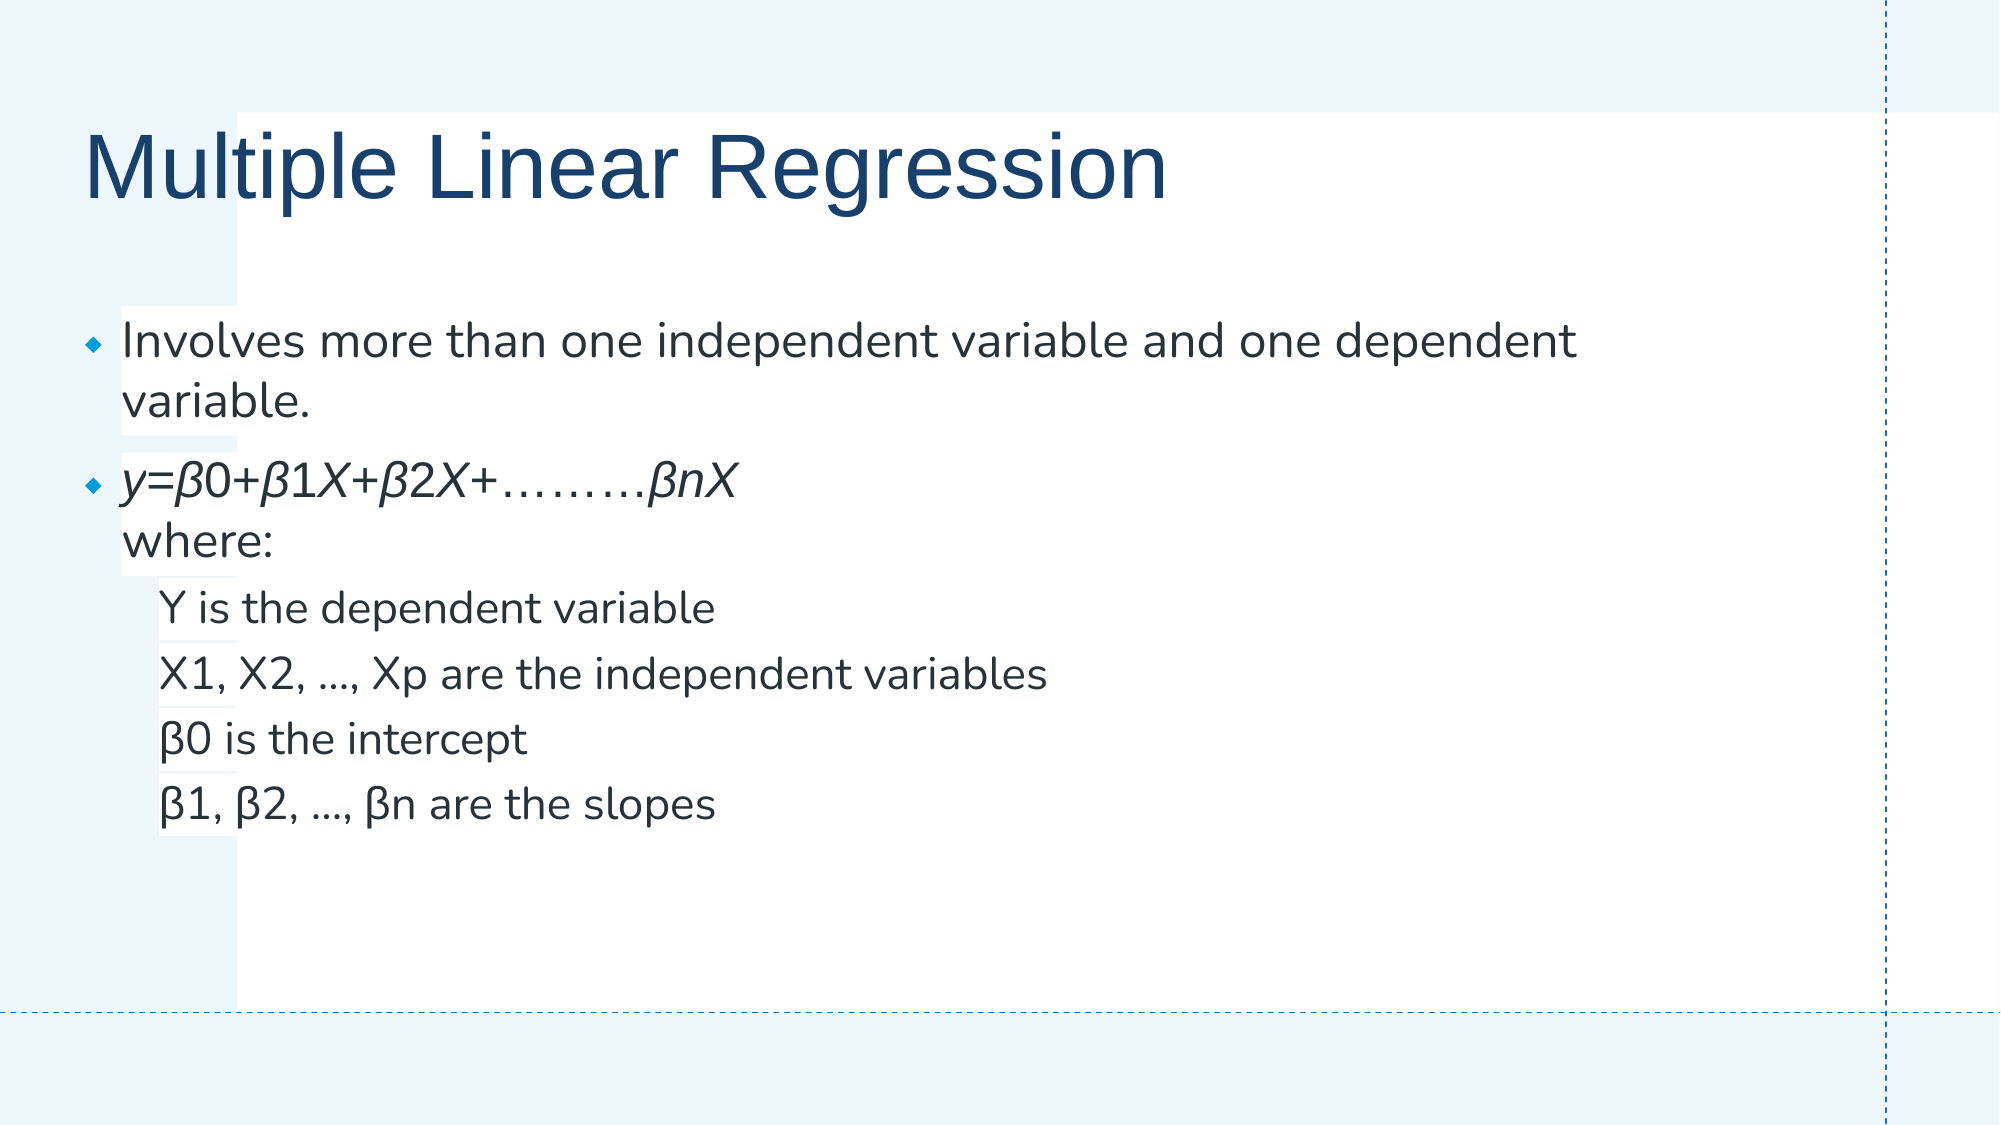

# Multiple Linear Regression
Involves more than one independent variable and one dependent variable.
y=β0​+β1​X+β2​X+………βn​X
where:
Y is the dependent variable
X1, X2, …, Xp are the independent variables
β0 is the intercept
β1, β2, …, βn are the slopes